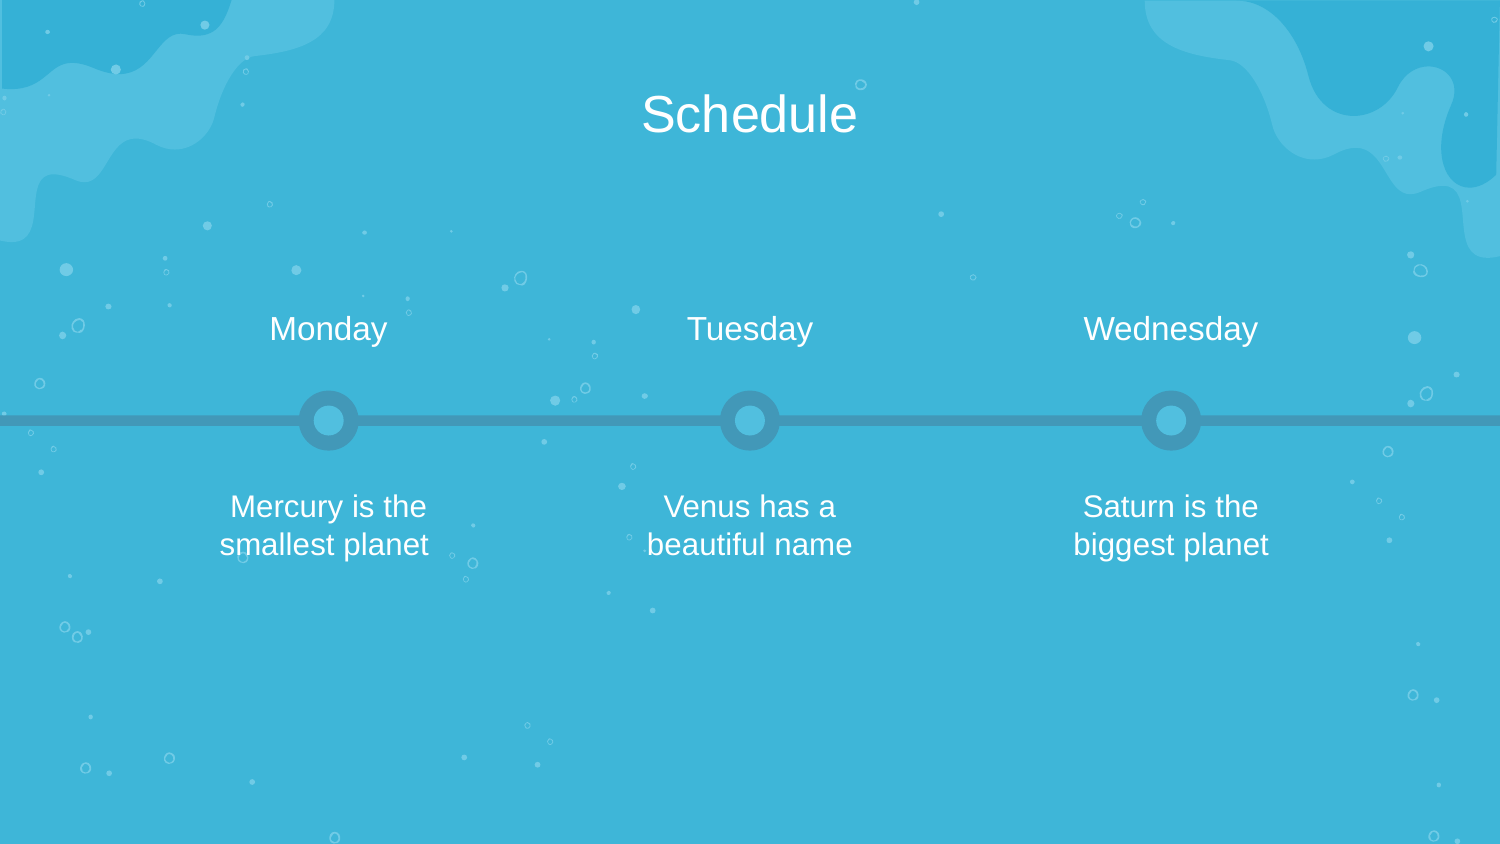

# Schedule
Wednesday
Monday
Tuesday

Mercury is the smallest planet
Venus has a beautiful name
Saturn is the biggest planet